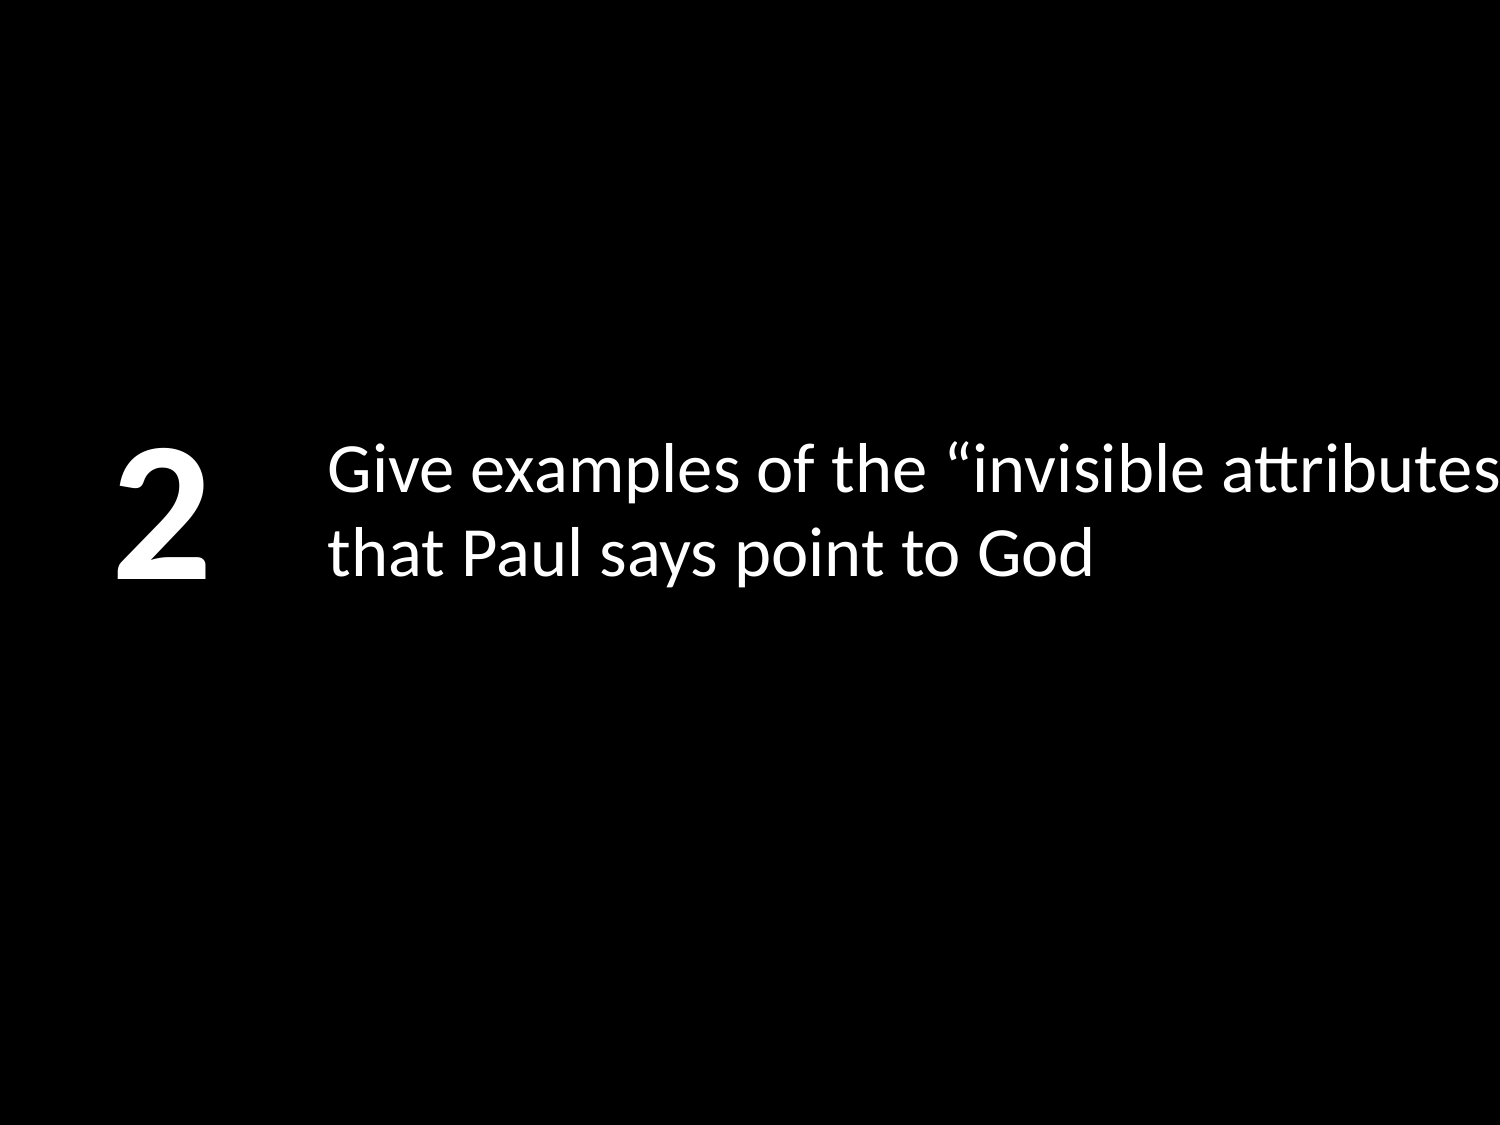

2
# Give examples of the “invisible attributes” that Paul says point to God